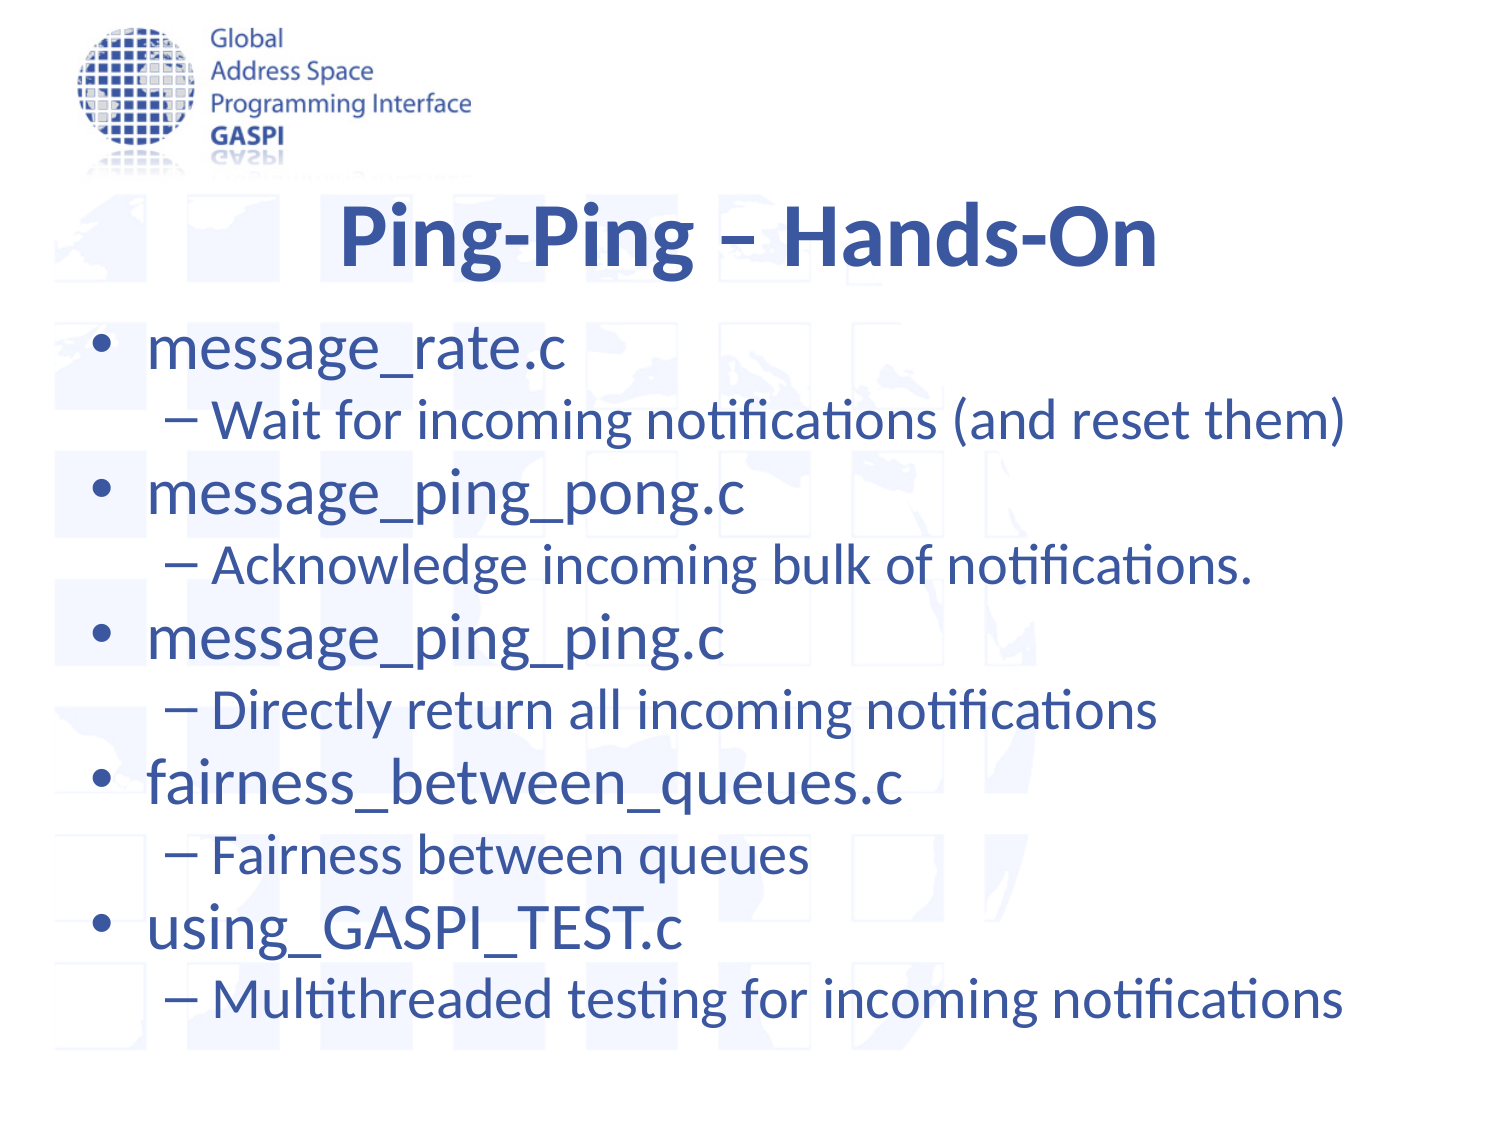

Ping-Ping – Hands-On
message_rate.c
Wait for incoming notifications (and reset them)
message_ping_pong.c
Acknowledge incoming bulk of notifications.
message_ping_ping.c
Directly return all incoming notifications
fairness_between_queues.c
Fairness between queues
using_GASPI_TEST.c
Multithreaded testing for incoming notifications